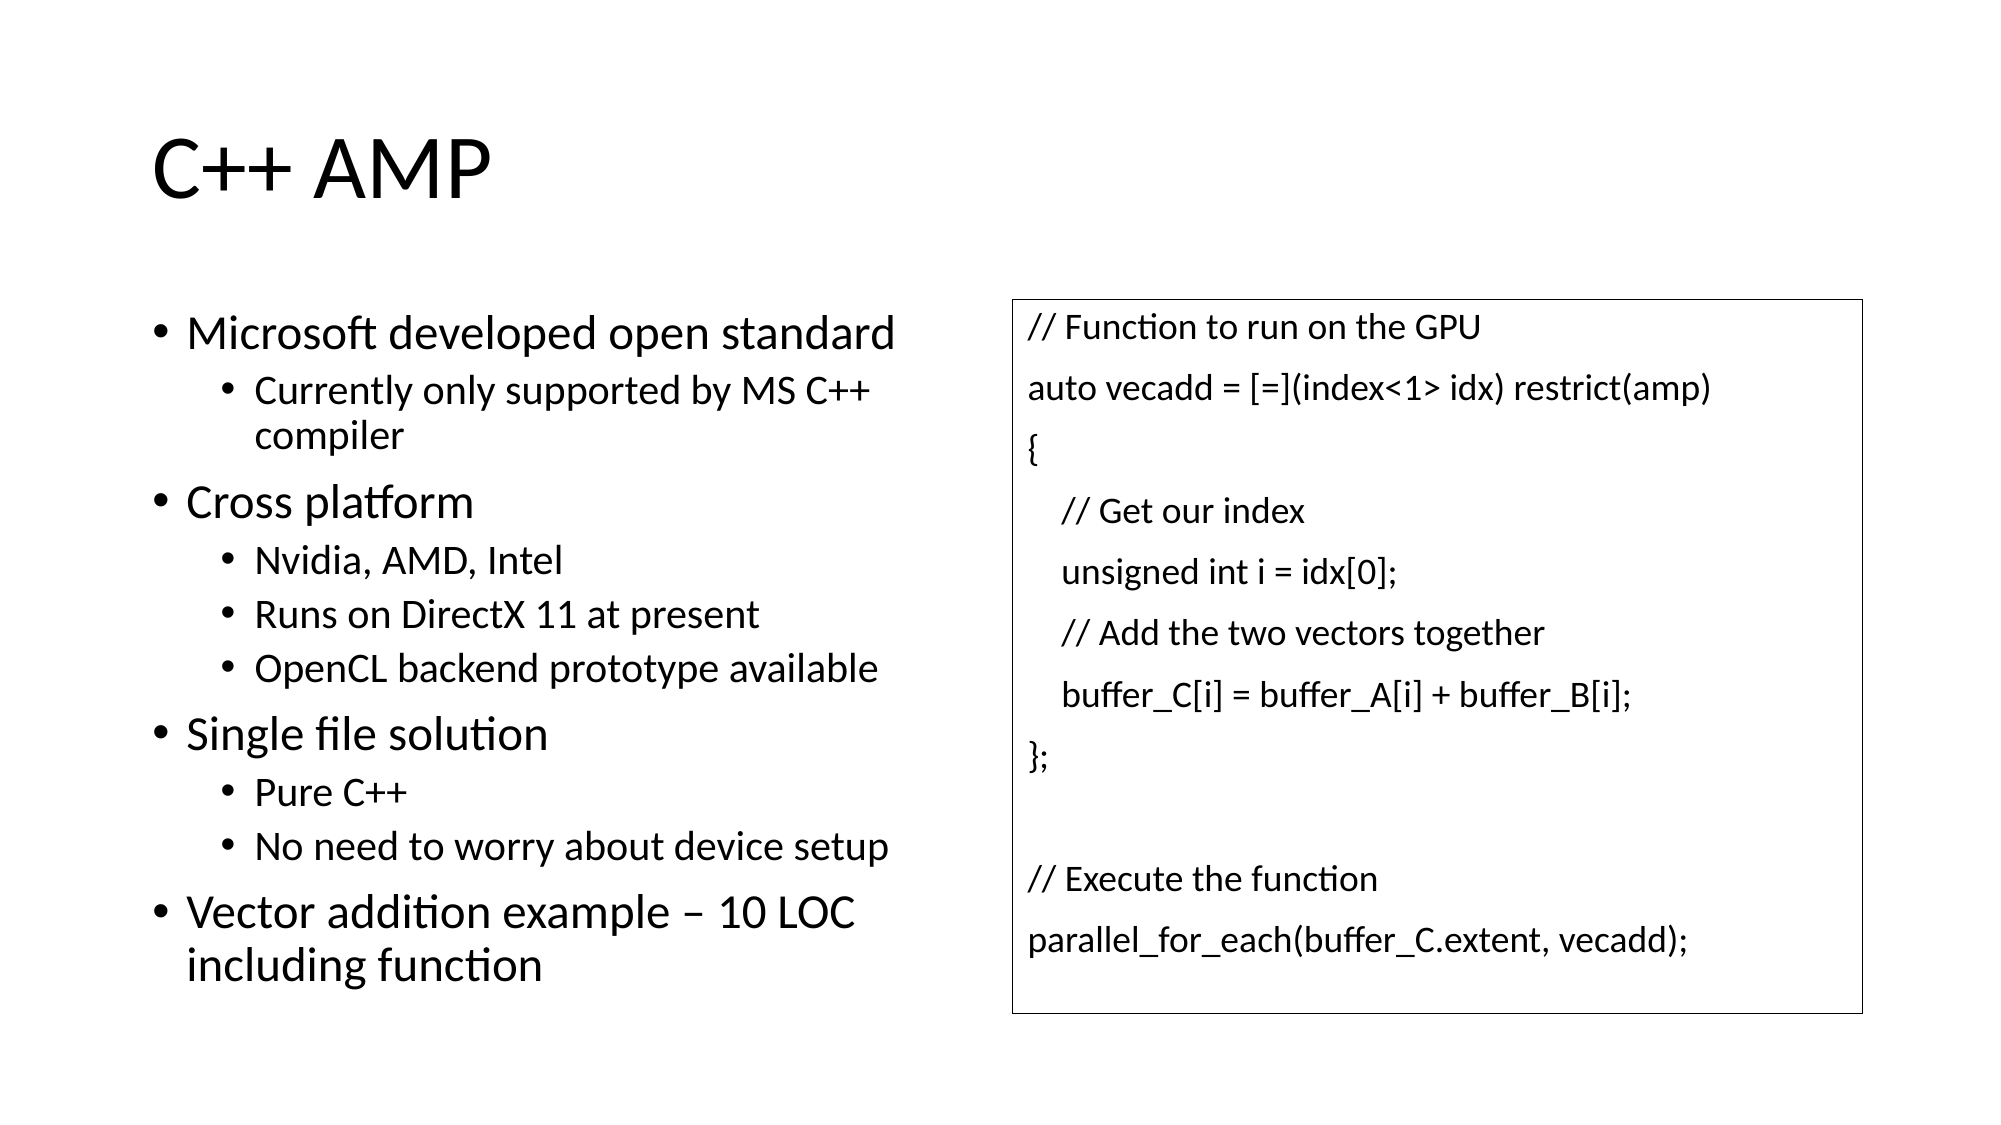

# C++ AMP
Microsoft developed open standard
Currently only supported by MS C++ compiler
Cross platform
Nvidia, AMD, Intel
Runs on DirectX 11 at present
OpenCL backend prototype available
Single file solution
Pure C++
No need to worry about device setup
Vector addition example – 10 LOC including function

// Function to run on the GPU
auto vecadd = [=](index<1> idx) restrict(amp)
{
    // Get our index
    unsigned int i = idx[0];
    // Add the two vectors together
    buffer_C[i] = buffer_A[i] + buffer_B[i];
};

// Execute the function
parallel_for_each(buffer_C.extent, vecadd);